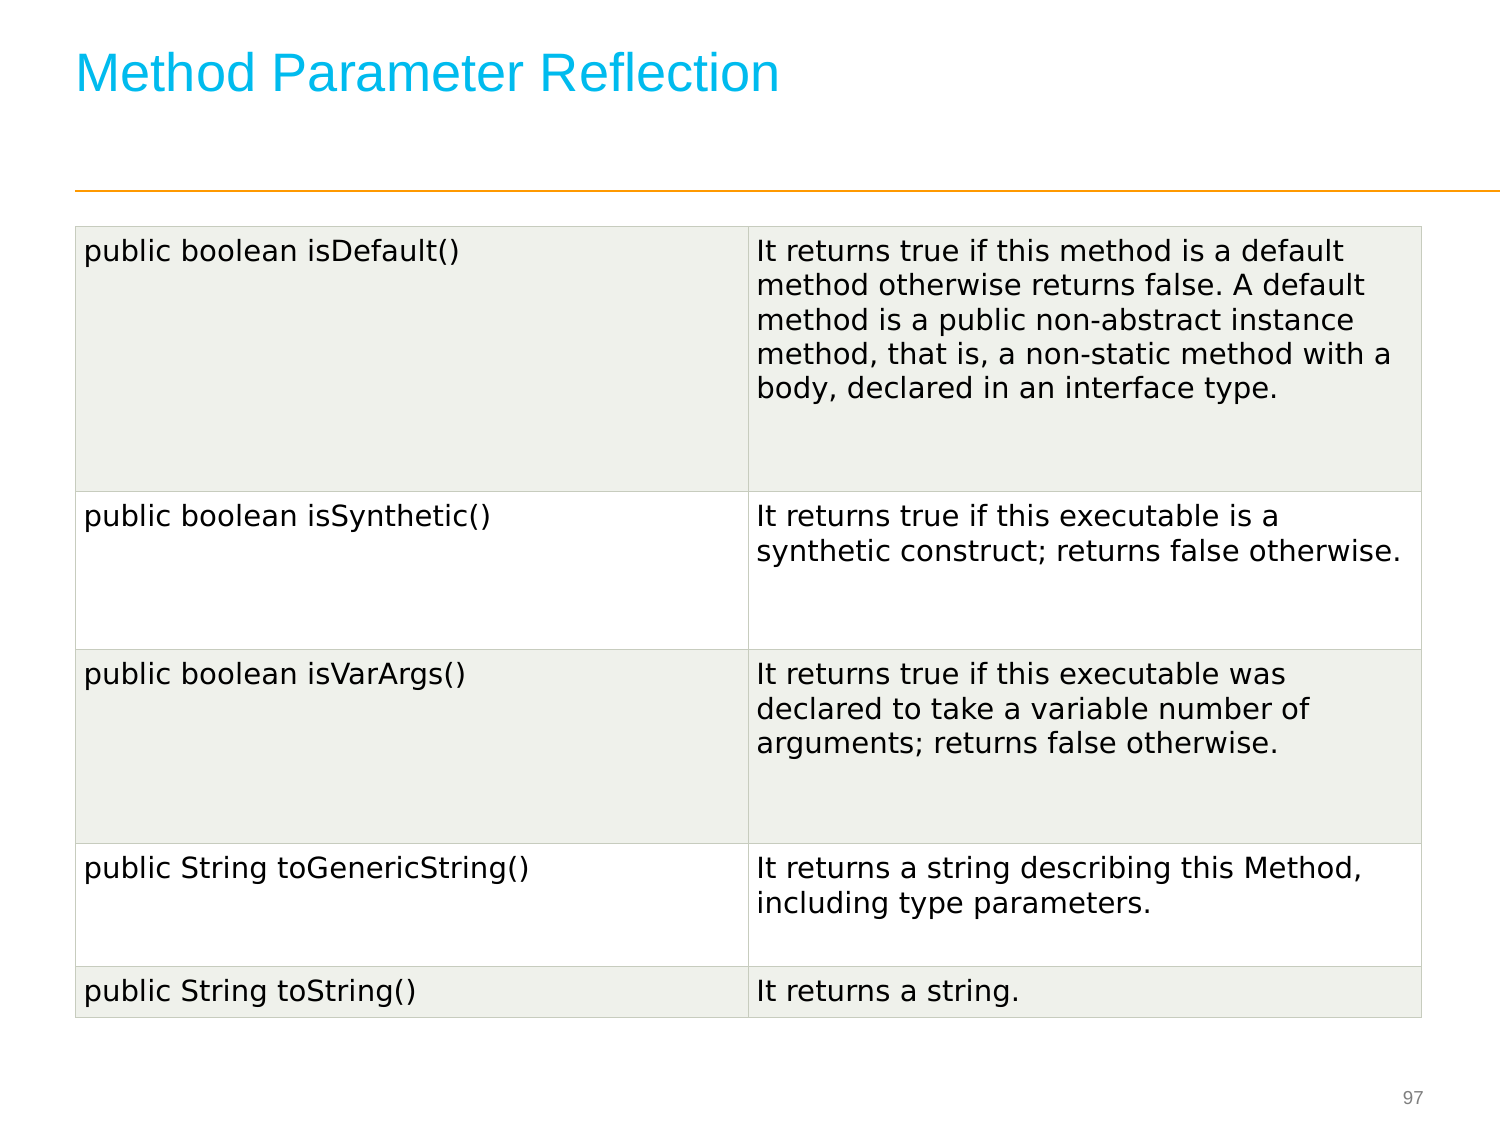

# Method Parameter Reflection

| public boolean isDefault() | It returns true if this method is a default method otherwise returns false. A default method is a public non-abstract instance method, that is, a non-static method with a body, declared in an interface type. |
| --- | --- |
| public boolean isSynthetic() | It returns true if this executable is a synthetic construct; returns false otherwise. |
| public boolean isVarArgs() | It returns true if this executable was declared to take a variable number of arguments; returns false otherwise. |
| public String toGenericString() | It returns a string describing this Method, including type parameters. |
| public String toString() | It returns a string. |